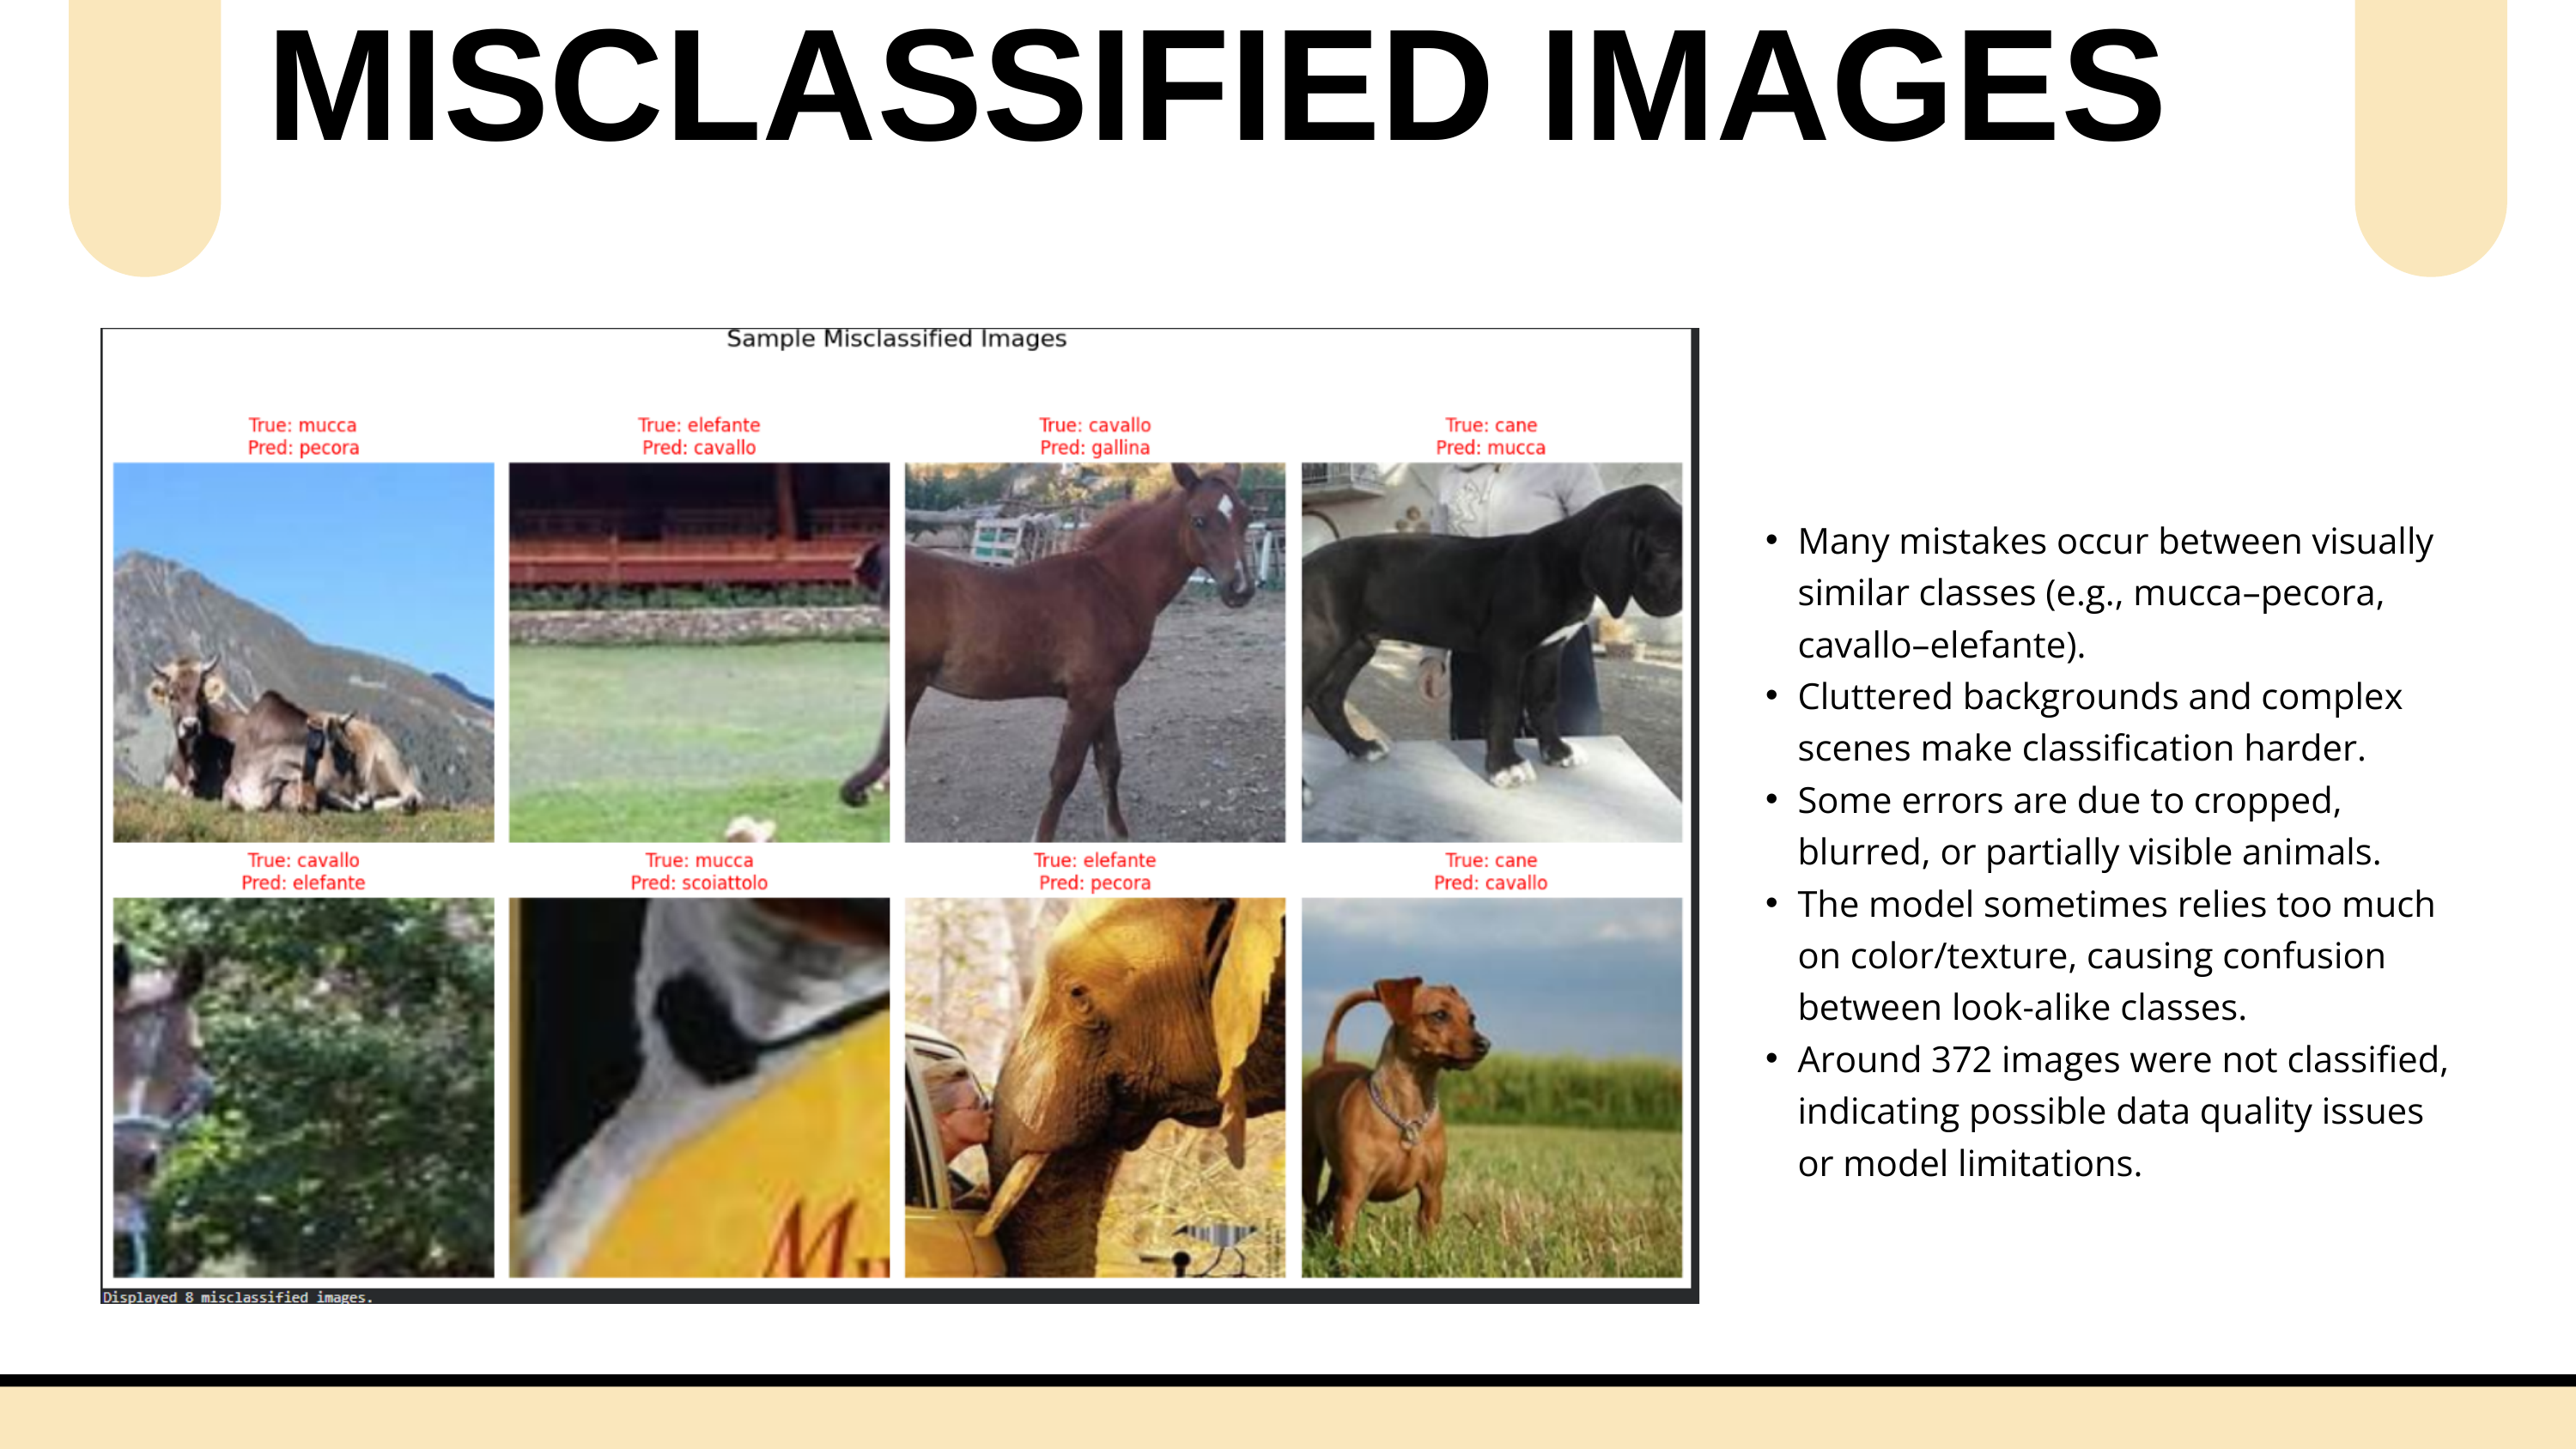

MISCLASSIFIED IMAGES

Many mistakes occur between visually similar classes (e.g., mucca–pecora, cavallo–elefante).
Cluttered backgrounds and complex scenes make classification harder.
Some errors are due to cropped, blurred, or partially visible animals.
The model sometimes relies too much on color/texture, causing confusion between look-alike classes.
Around 372 images were not classified, indicating possible data quality issues or model limitations.